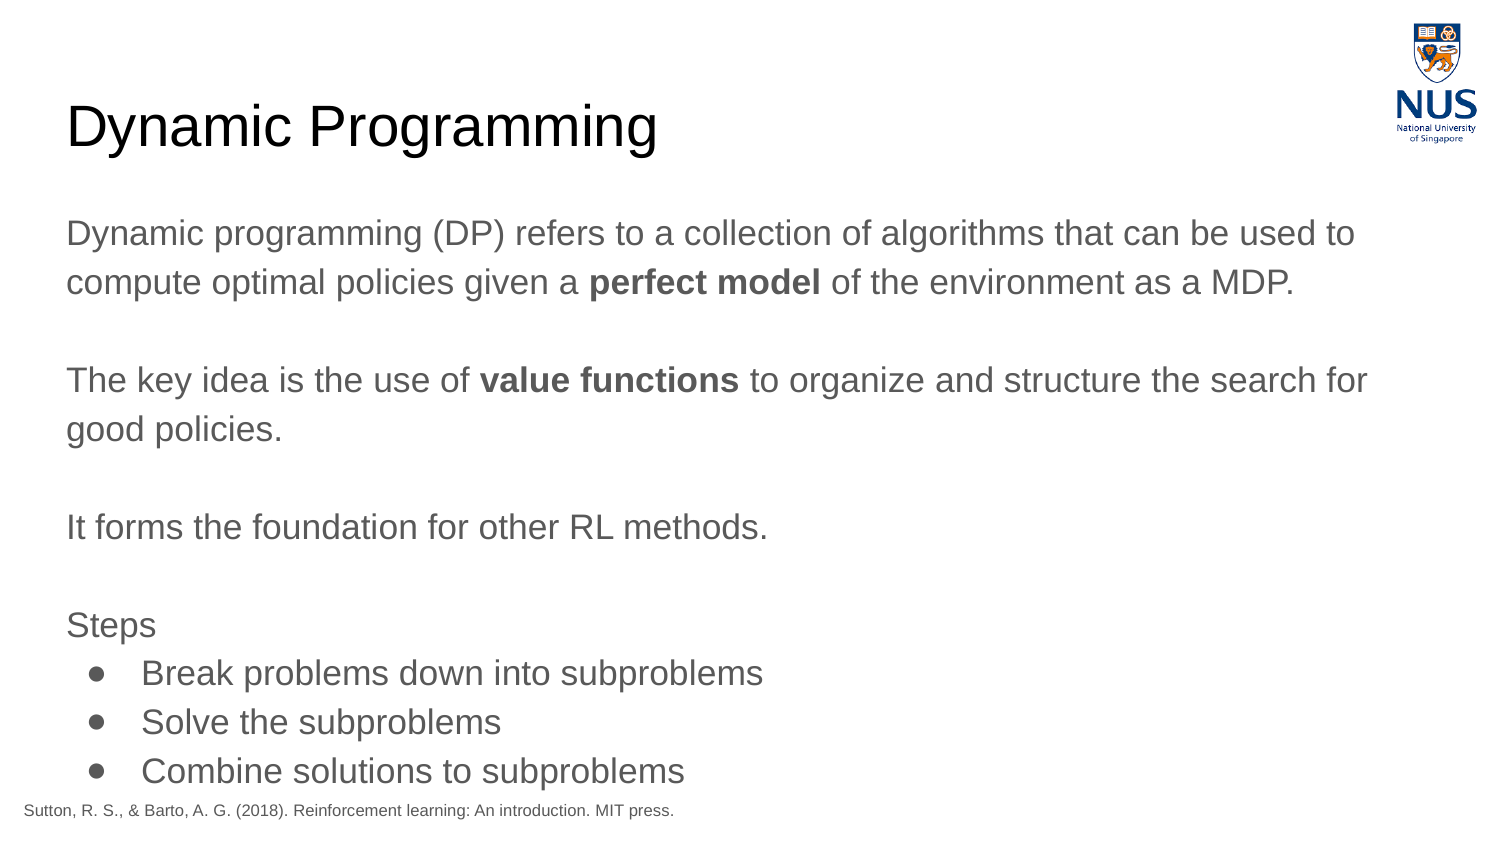

# Dynamic Programming
Dynamic programming (DP) refers to a collection of algorithms that can be used to compute optimal policies given a perfect model of the environment as a MDP.

The key idea is the use of value functions to organize and structure the search for good policies.

It forms the foundation for other RL methods.

Steps
Break problems down into subproblems
Solve the subproblems
Combine solutions to subproblems
Sutton, R. S., & Barto, A. G. (2018). Reinforcement learning: An introduction. MIT press.